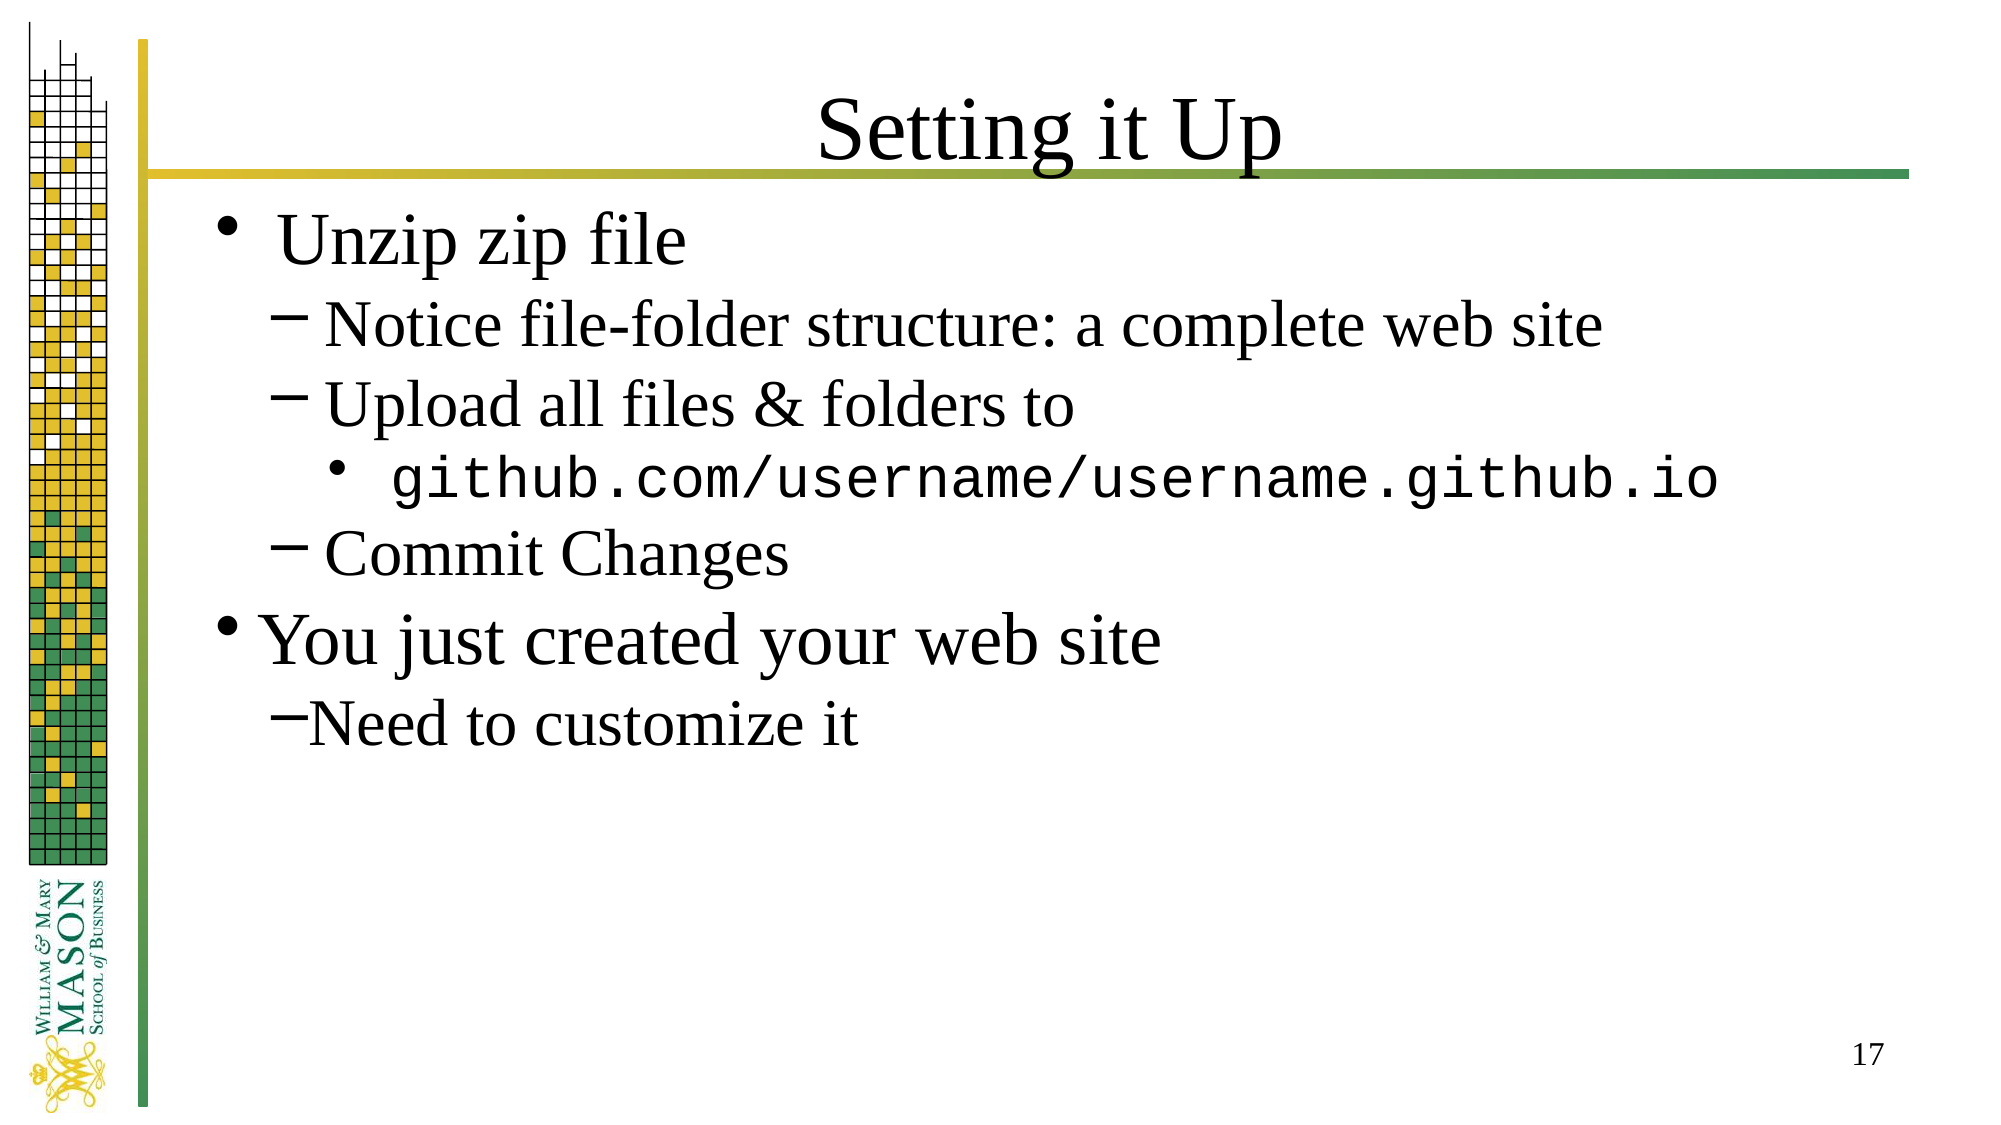

# Setting it Up
 Unzip zip file
 Notice file-folder structure: a complete web site
 Upload all files & folders to
 github.com/username/username.github.io
 Commit Changes
You just created your web site
Need to customize it
17